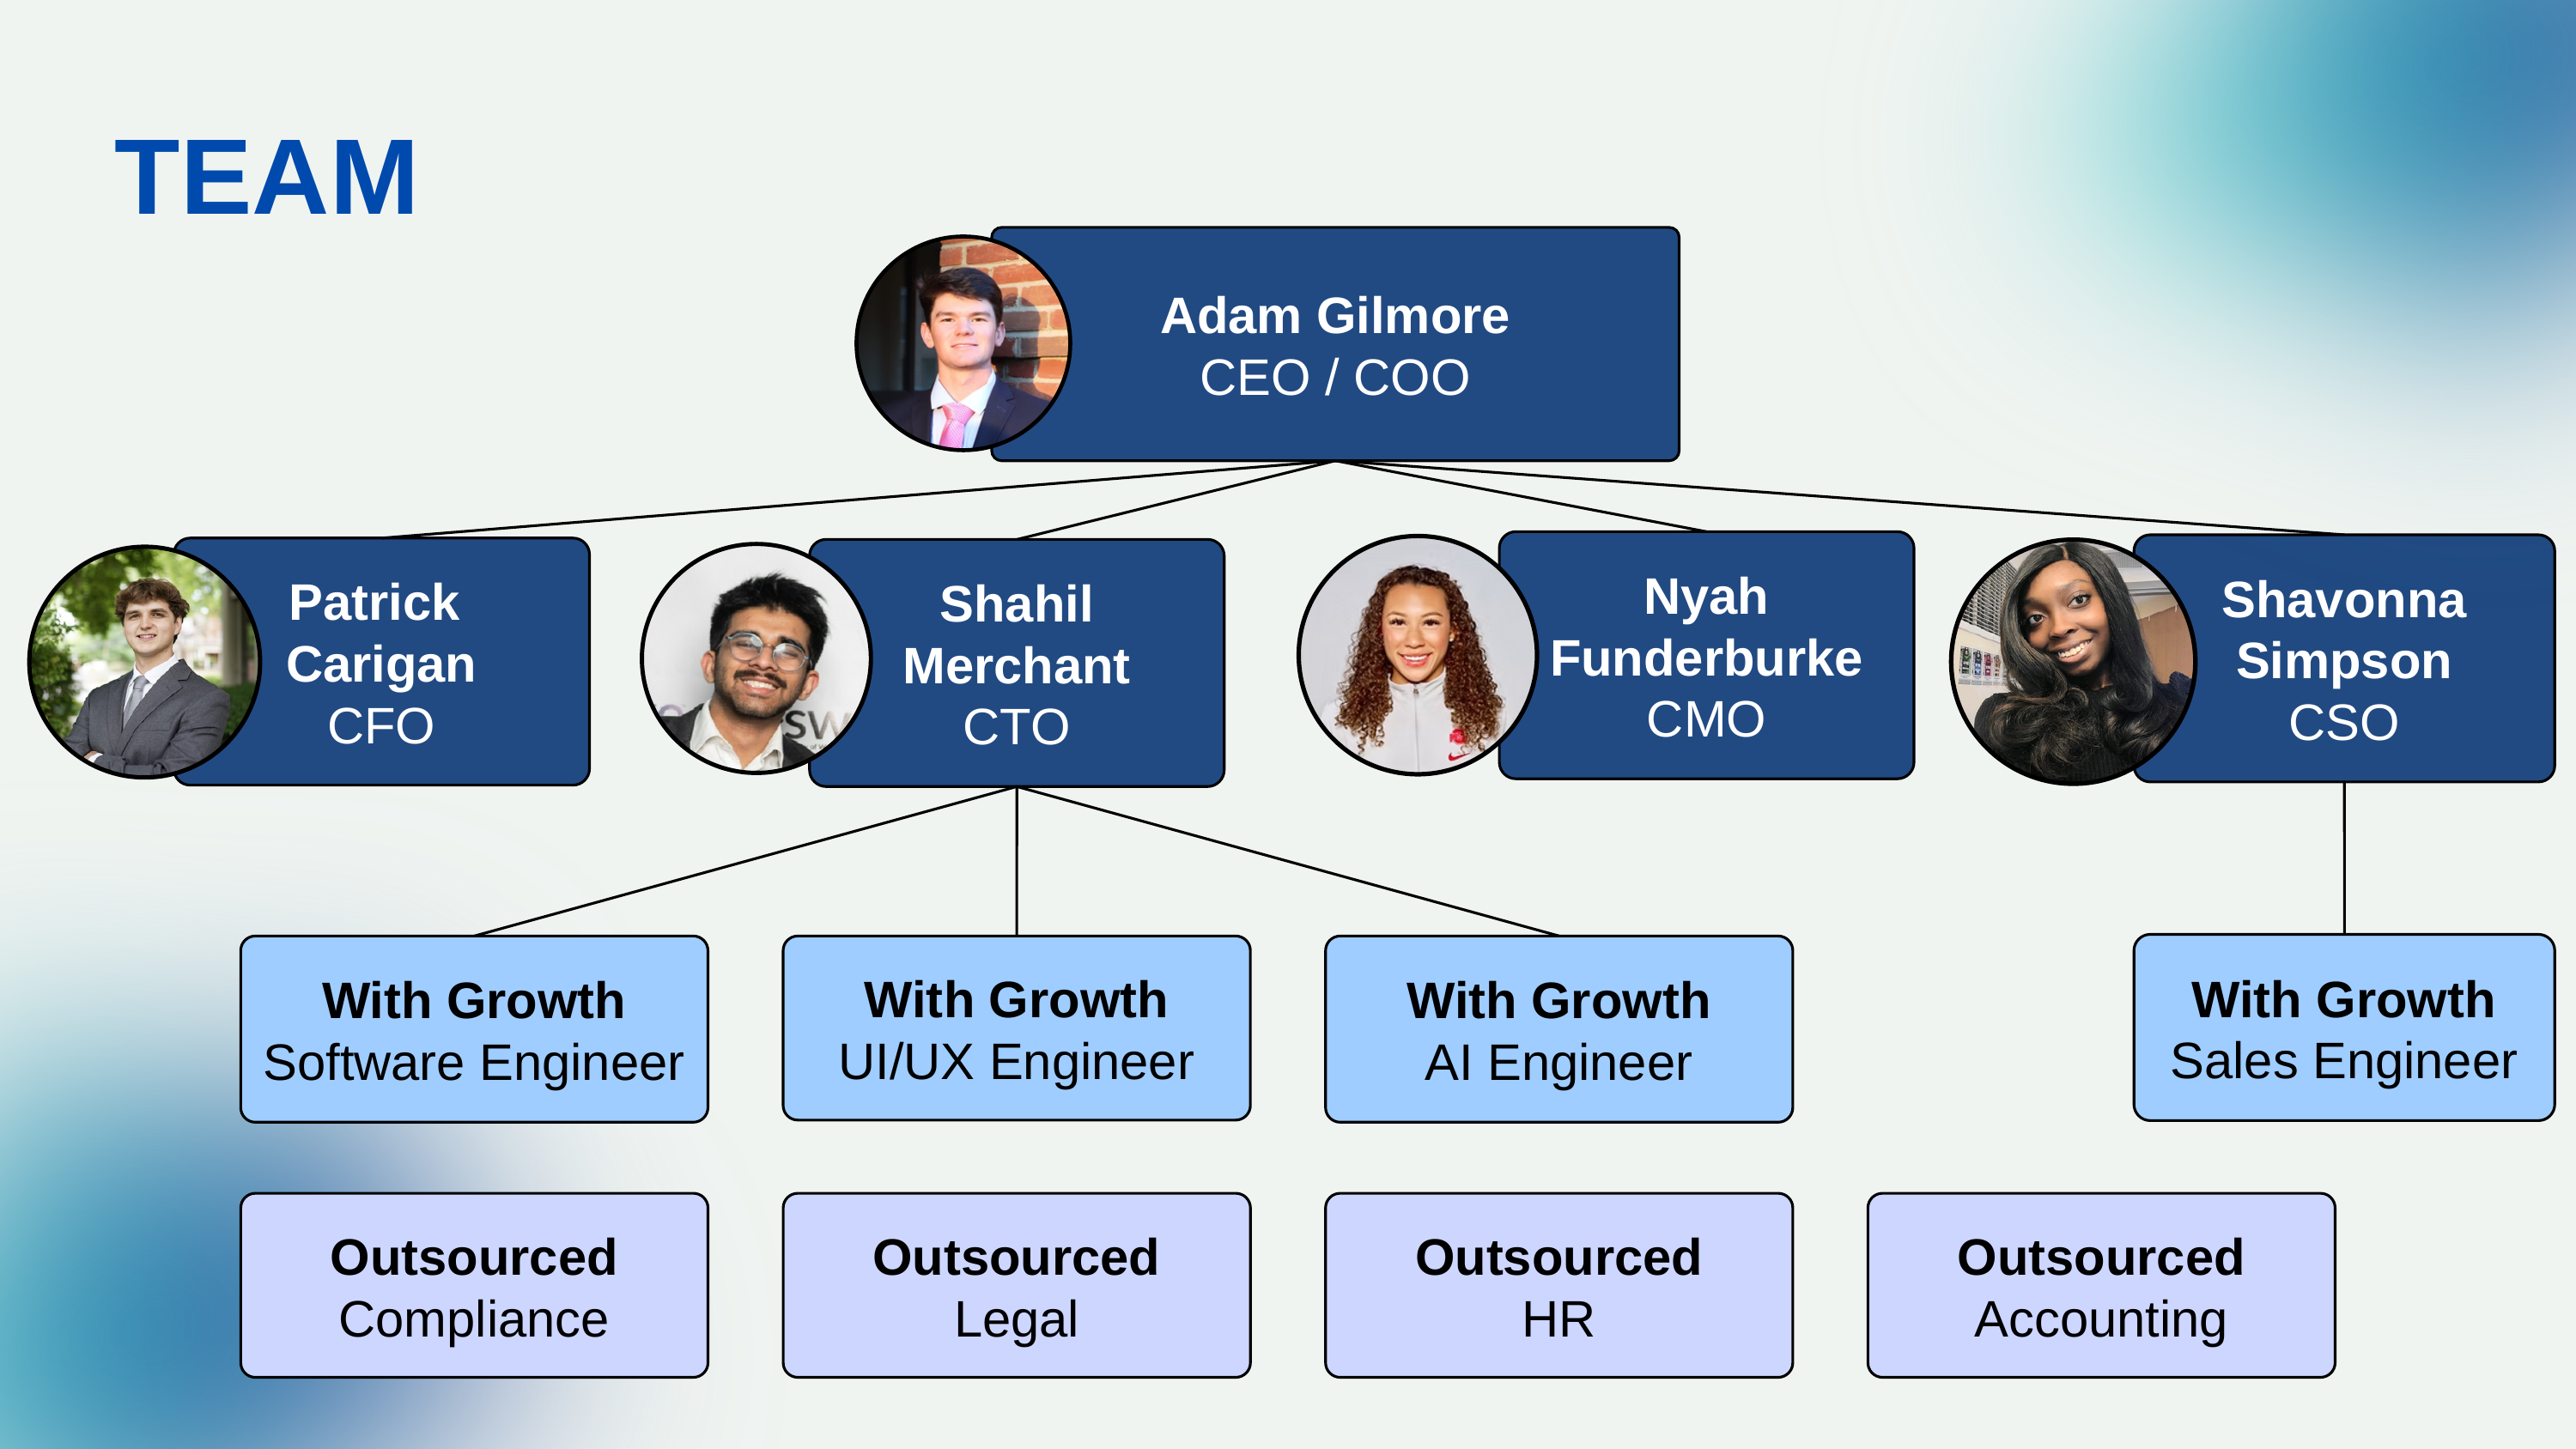

TEAM

Adam Gilmore
CEO / COO

Nyah Funderburke
CMO

Shavonna Simpson
CSO

Patrick
Carigan
CFO

Shahil Merchant
CTO

With Growth
Sales Engineer

With Growth
Software Engineer

With Growth
UI/UX Engineer

With Growth
AI Engineer

Outsourced
Compliance

Outsourced
Legal

Outsourced
HR

Outsourced
Accounting